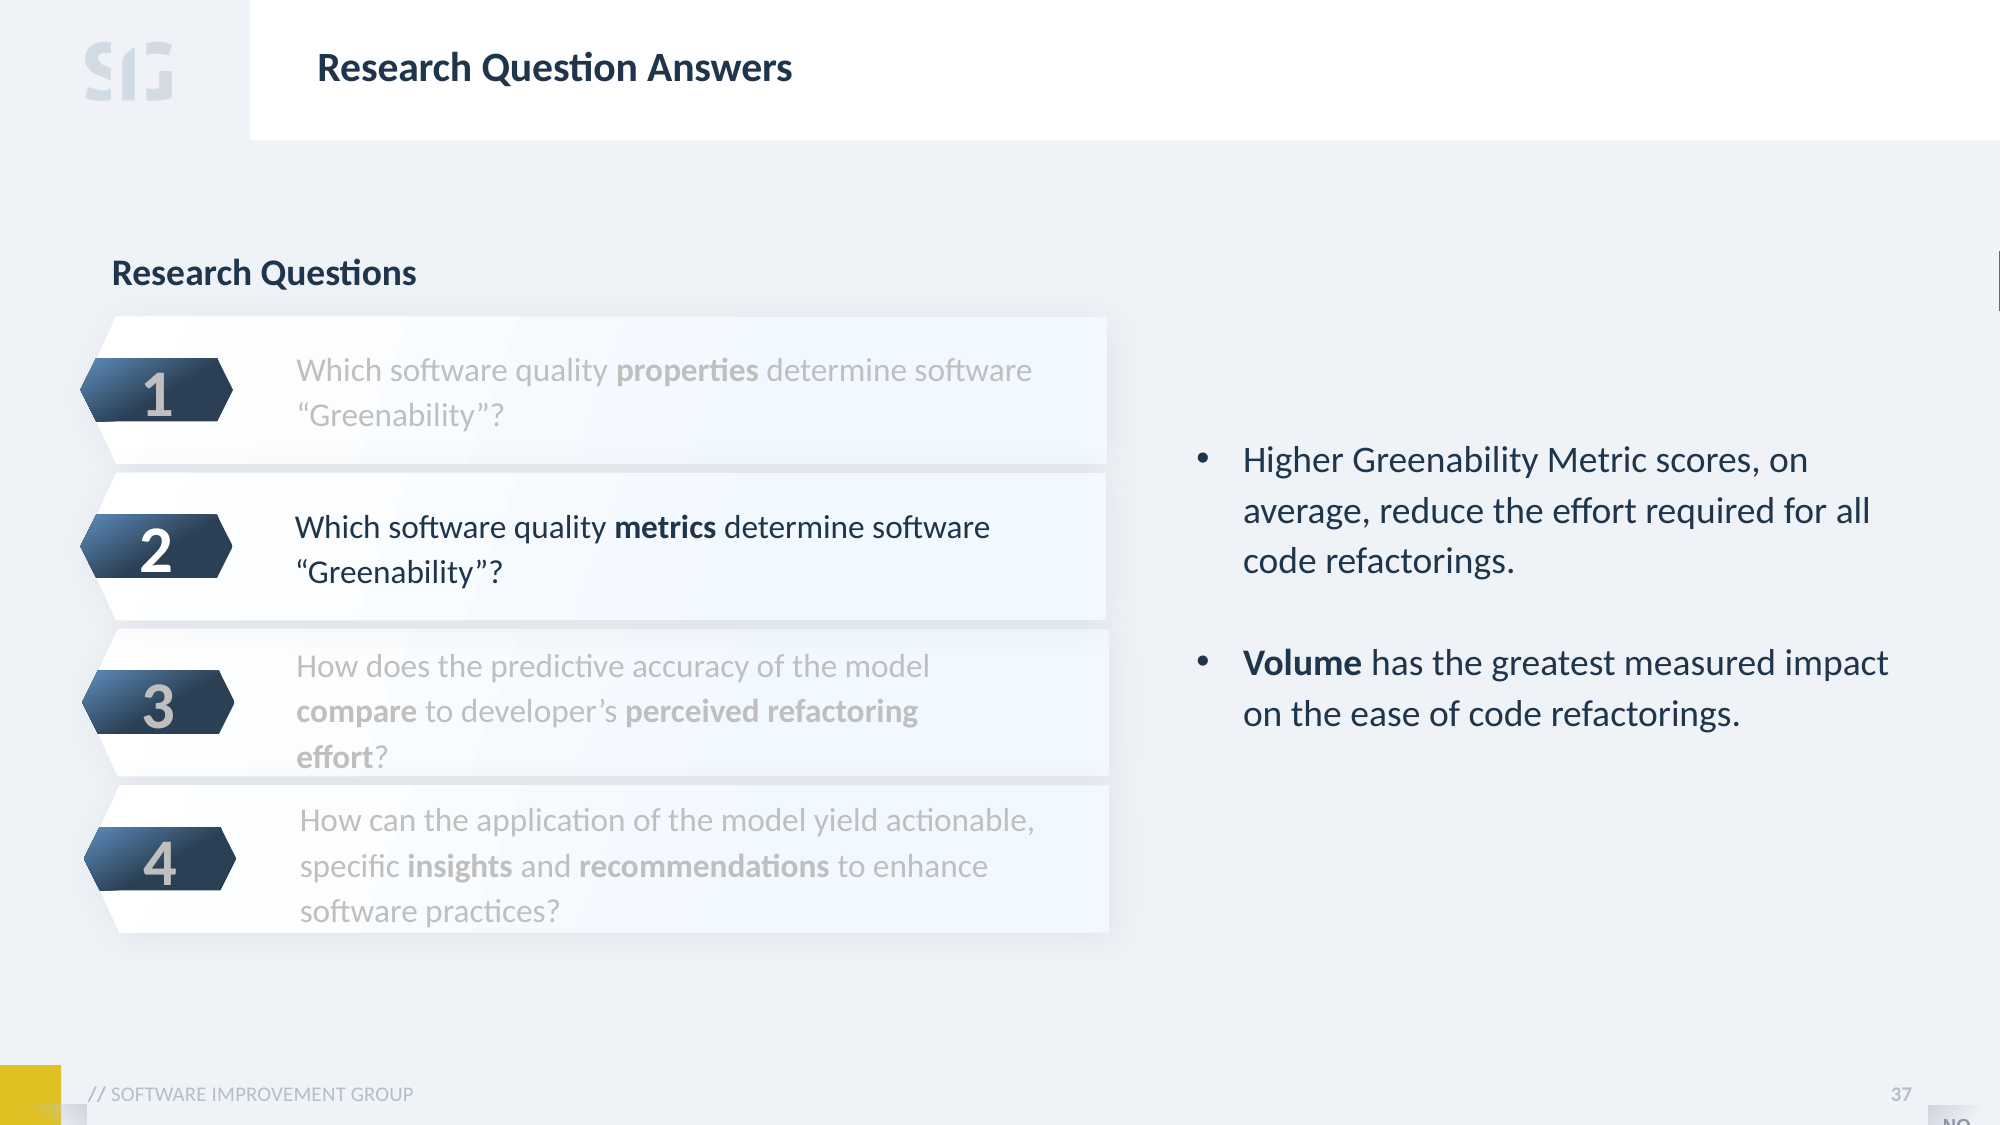

# Research Question Answers
Research Questions

1
Which software quality properties determine software “Greenability”?
Higher Greenability Metric scores, on average, reduce the effort required for all code refactorings.

Volume has the greatest measured impact on the ease of code refactorings.

2
Which software quality metrics determine software “Greenability”?

3
How does the predictive accuracy of the model compare to developer’s perceived refactoring effort?

4
How can the application of the model yield actionable, specific insights and recommendations to enhance software practices?
37